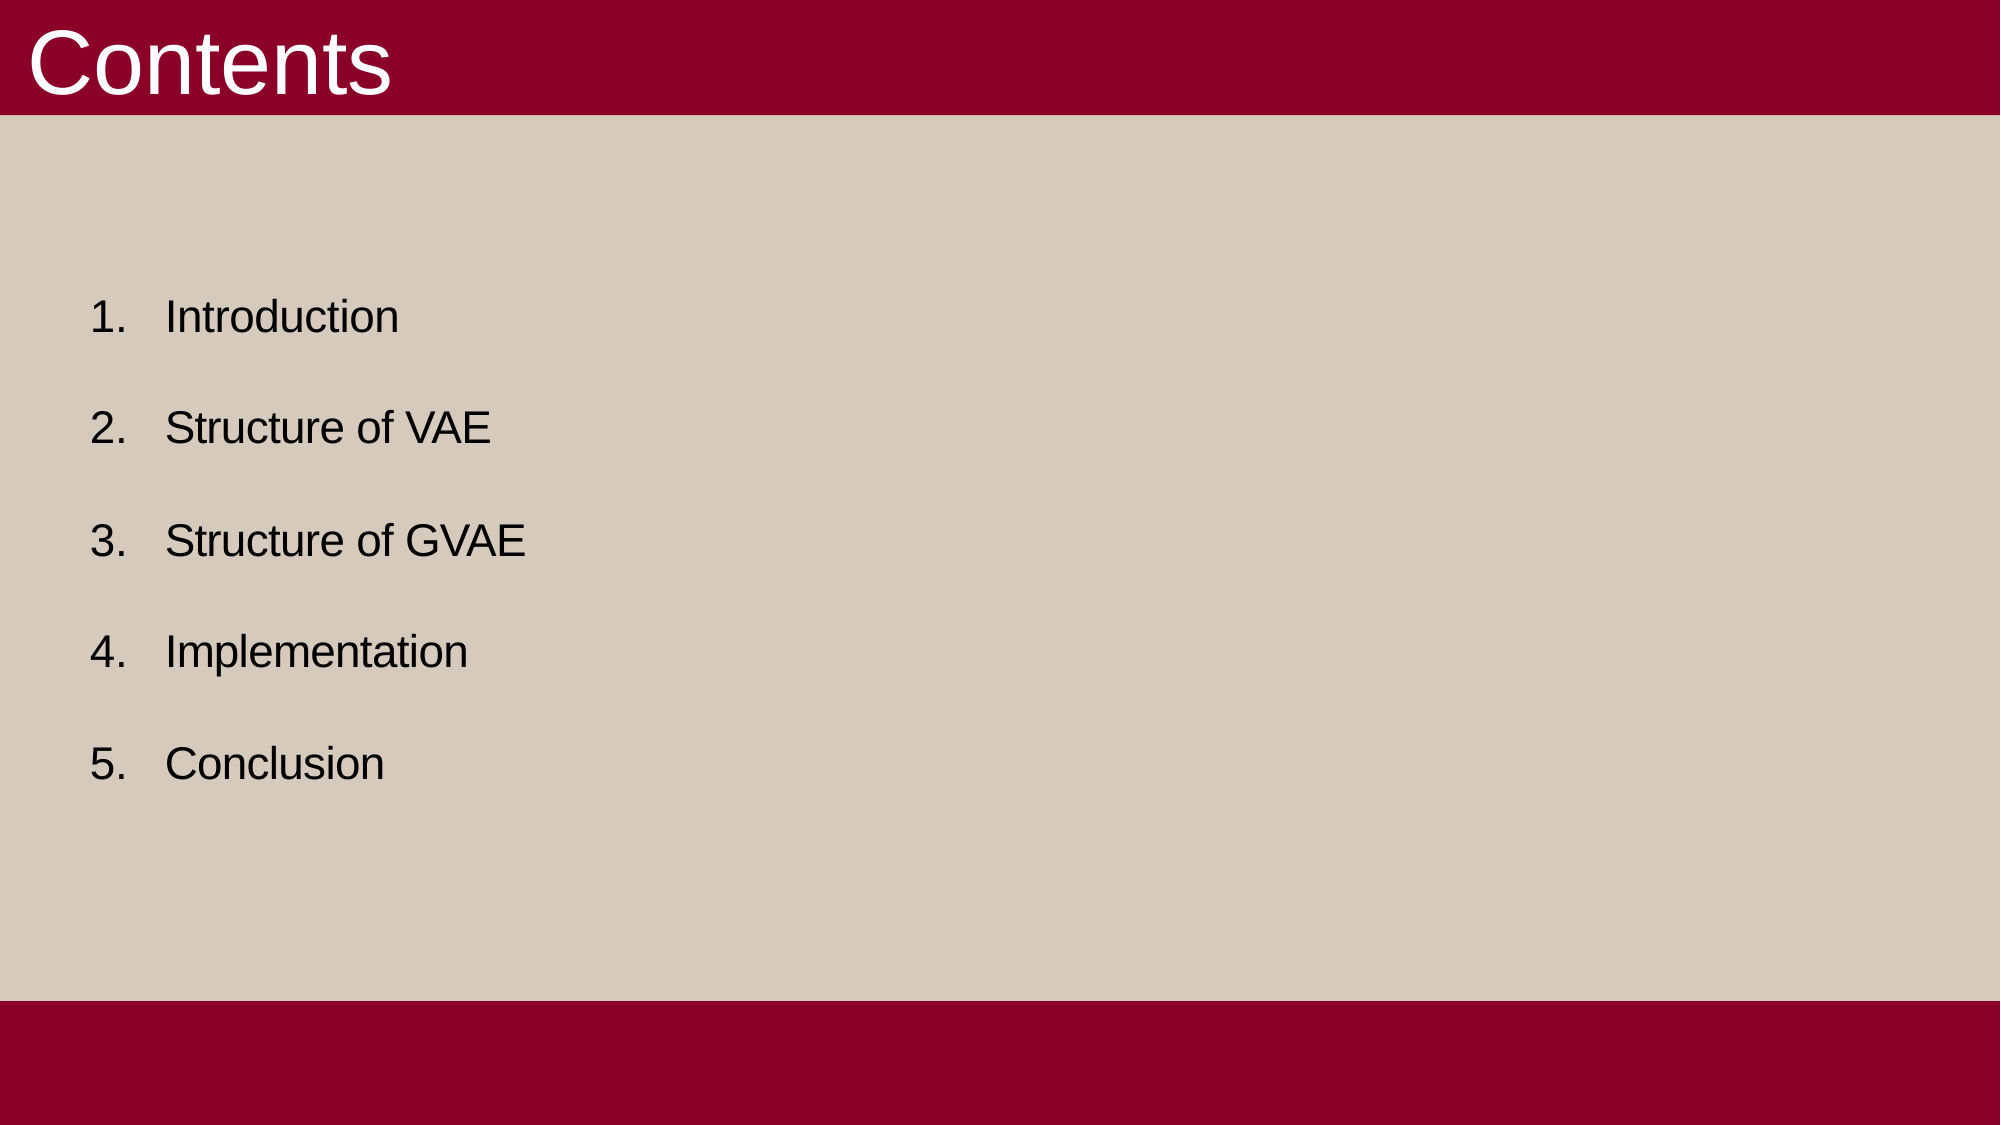

# Contents

Introduction
Structure of VAE
Structure of GVAE
Implementation
Conclusion